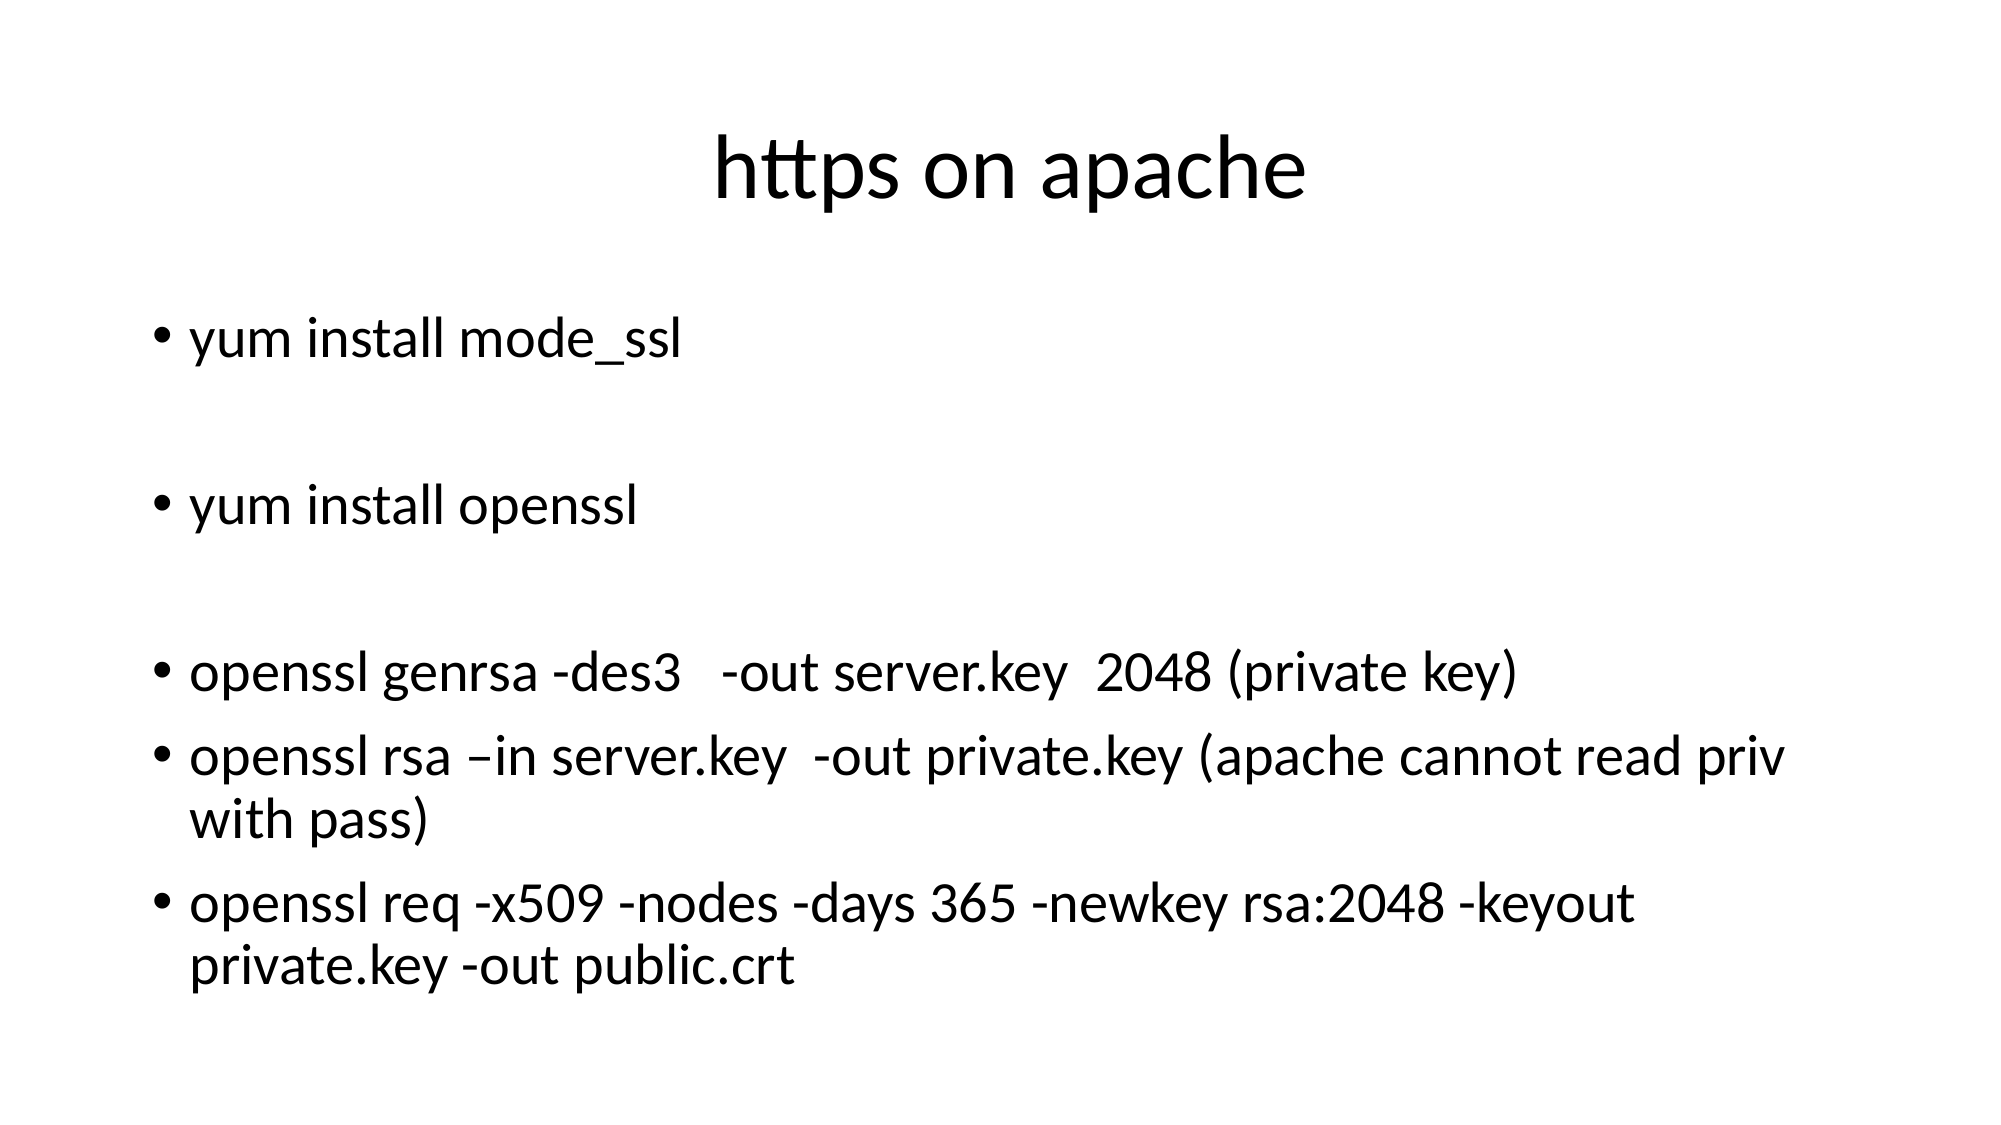

# https on apache
yum install mode_ssl

yum install openssl

openssl genrsa -des3   -out server.key  2048 (private key)
openssl rsa –in server.key  -out private.key (apache cannot read priv with pass)
openssl req -x509 -nodes -days 365 -newkey rsa:2048 -keyout private.key -out public.crt